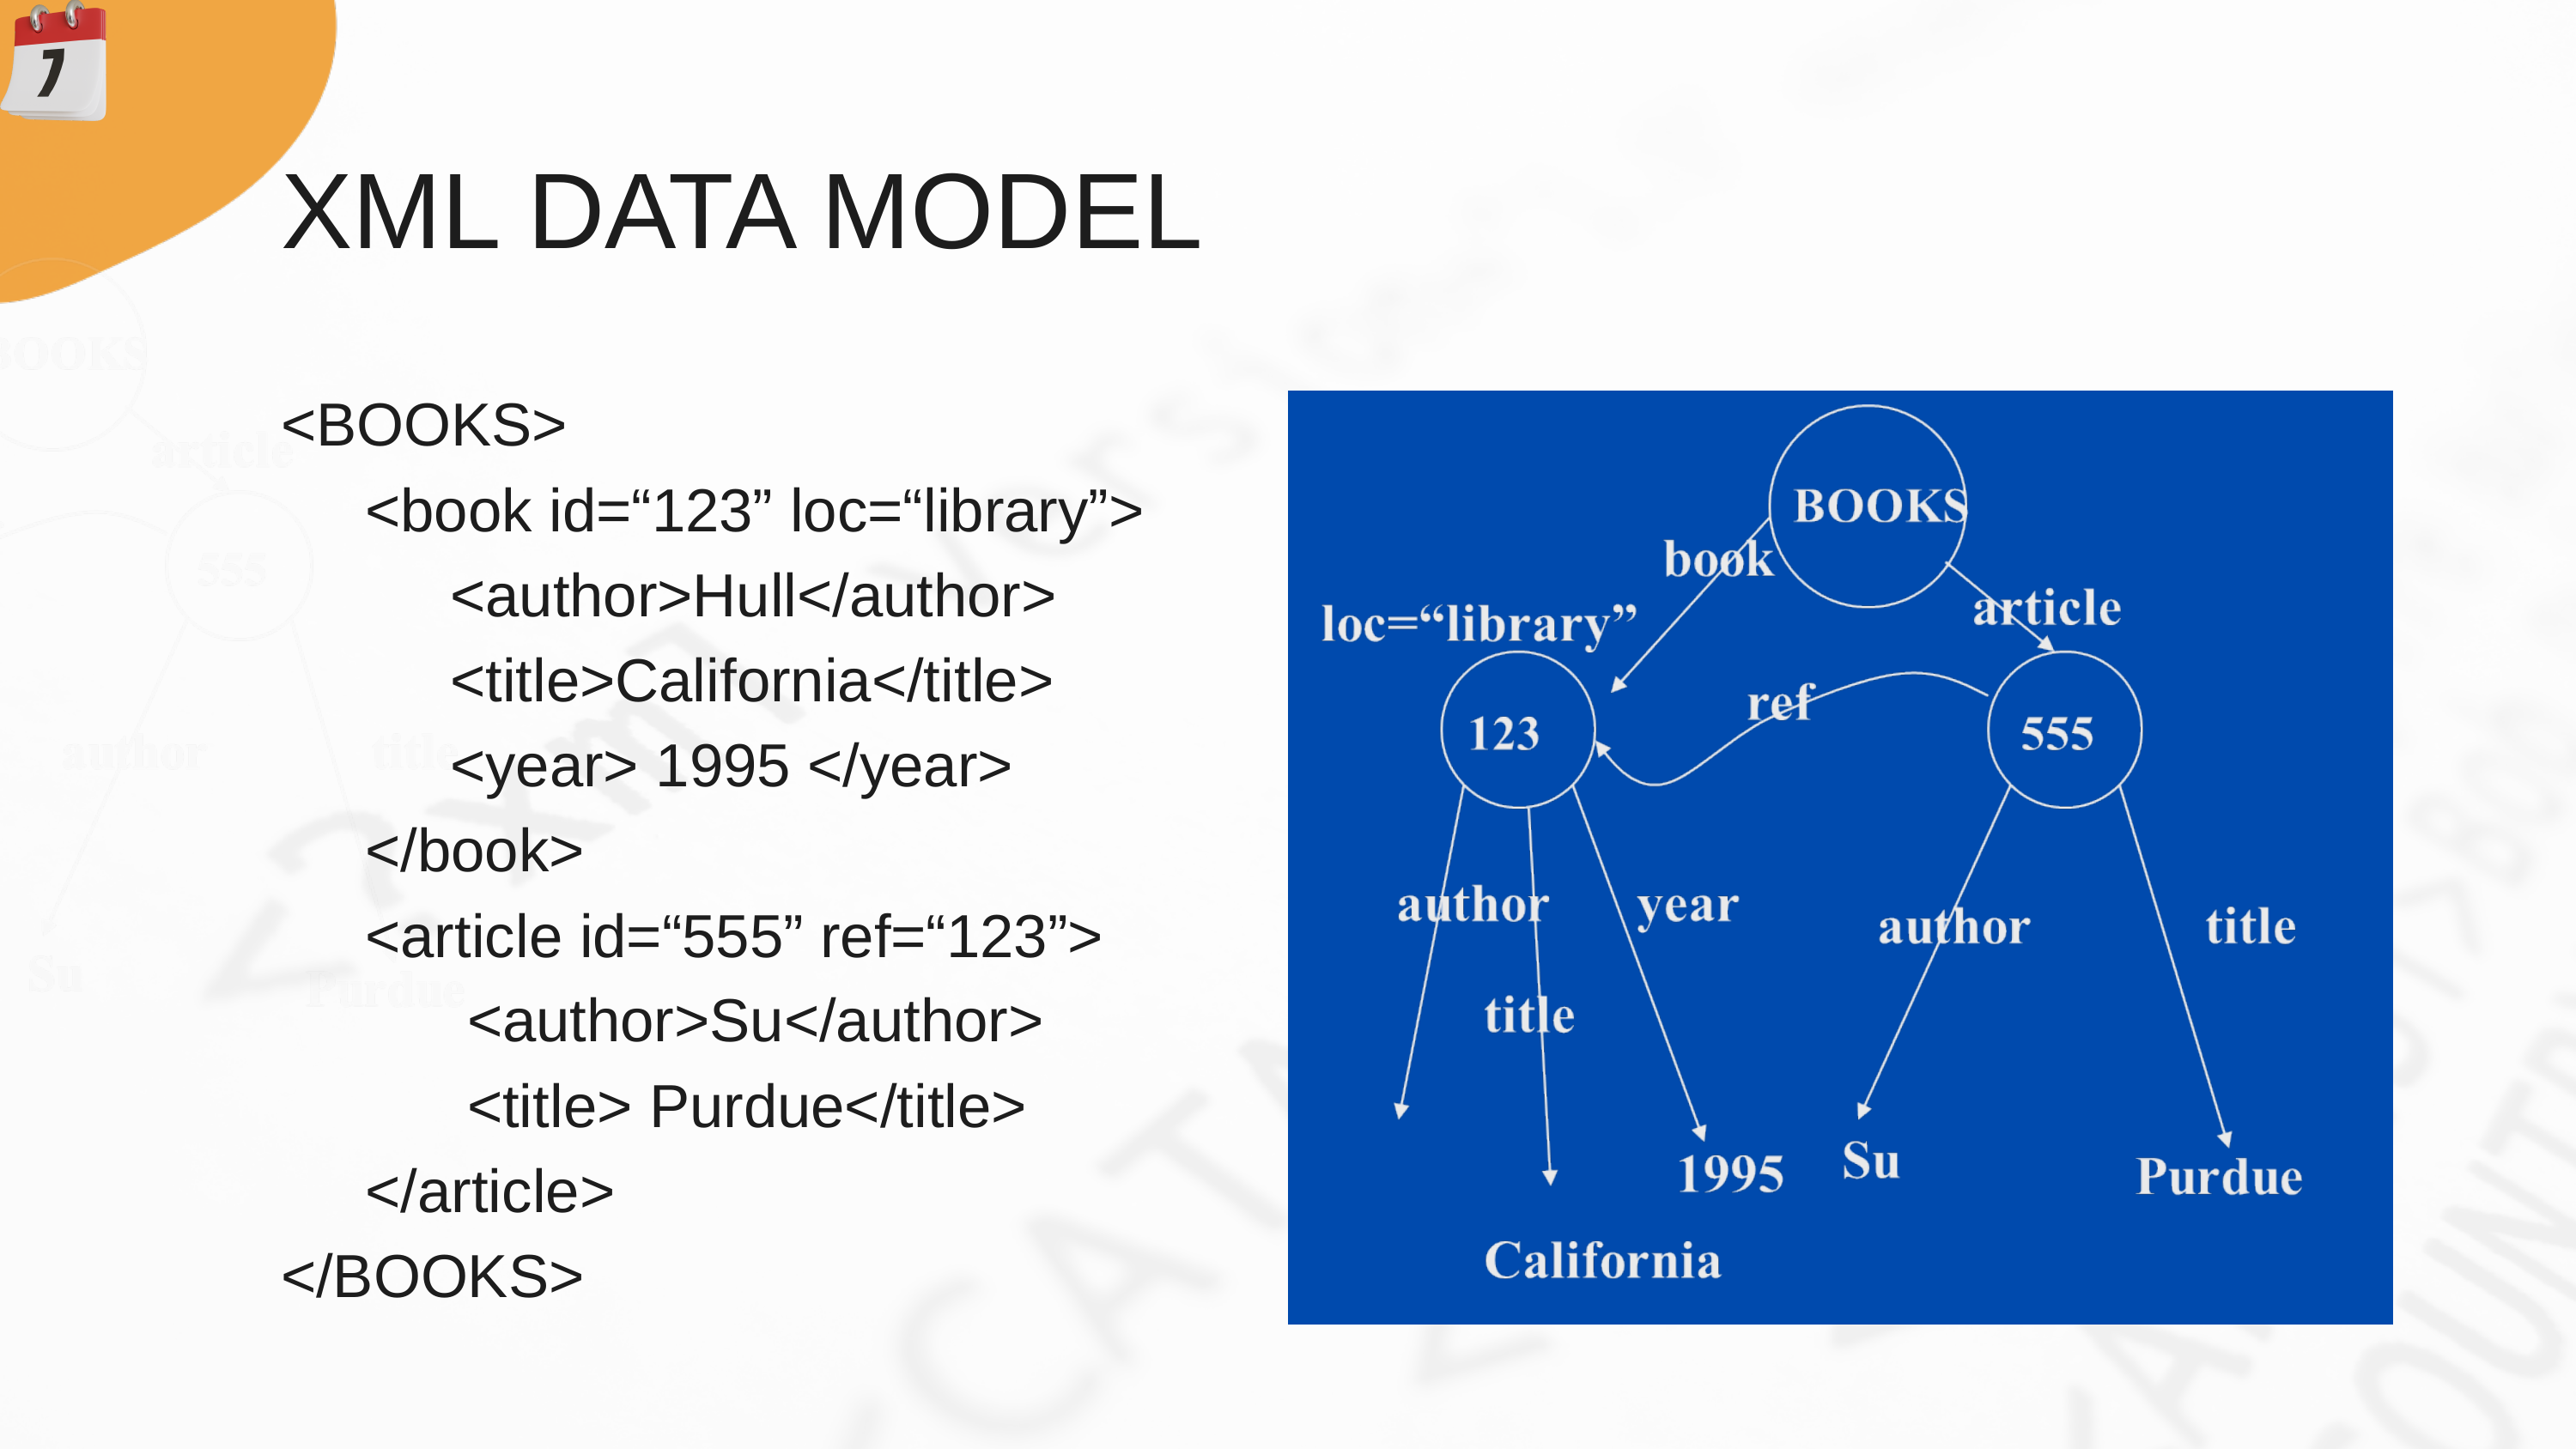

XML DATA MODEL

<BOOKS>
     <book id=“123” loc=“library”>
          <author>Hull</author>
          <title>California</title>
          <year> 1995 </year>
     </book>
     <article id=“555” ref=“123”>
           <author>Su</author>
           <title> Purdue</title>
     </article>
</BOOKS>